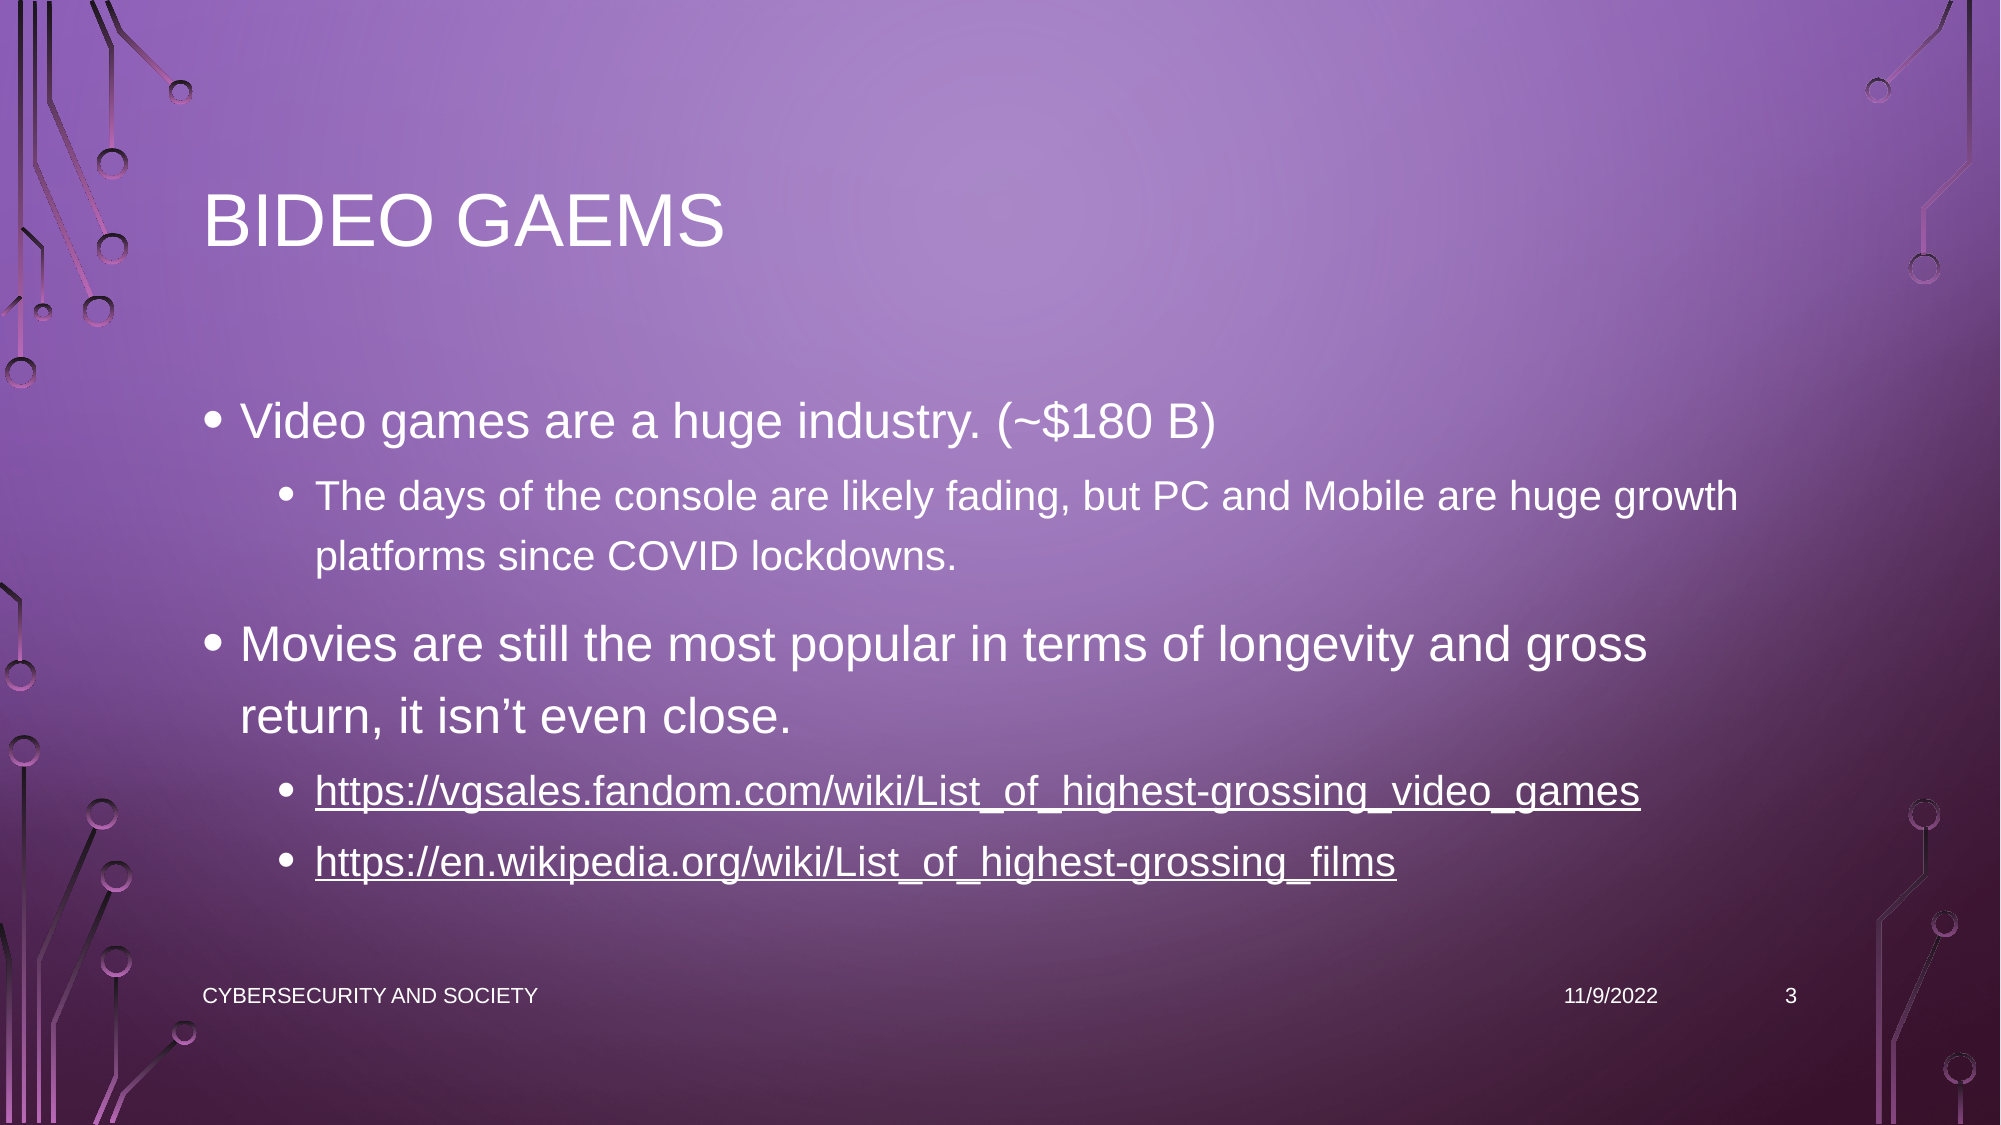

# Bideo gaems
Video games are a huge industry. (~$180 B)
The days of the console are likely fading, but PC and Mobile are huge growth platforms since COVID lockdowns.
Movies are still the most popular in terms of longevity and gross return, it isn’t even close.
https://vgsales.fandom.com/wiki/List_of_highest-grossing_video_games
https://en.wikipedia.org/wiki/List_of_highest-grossing_films
3
Cybersecurity and society
11/9/2022